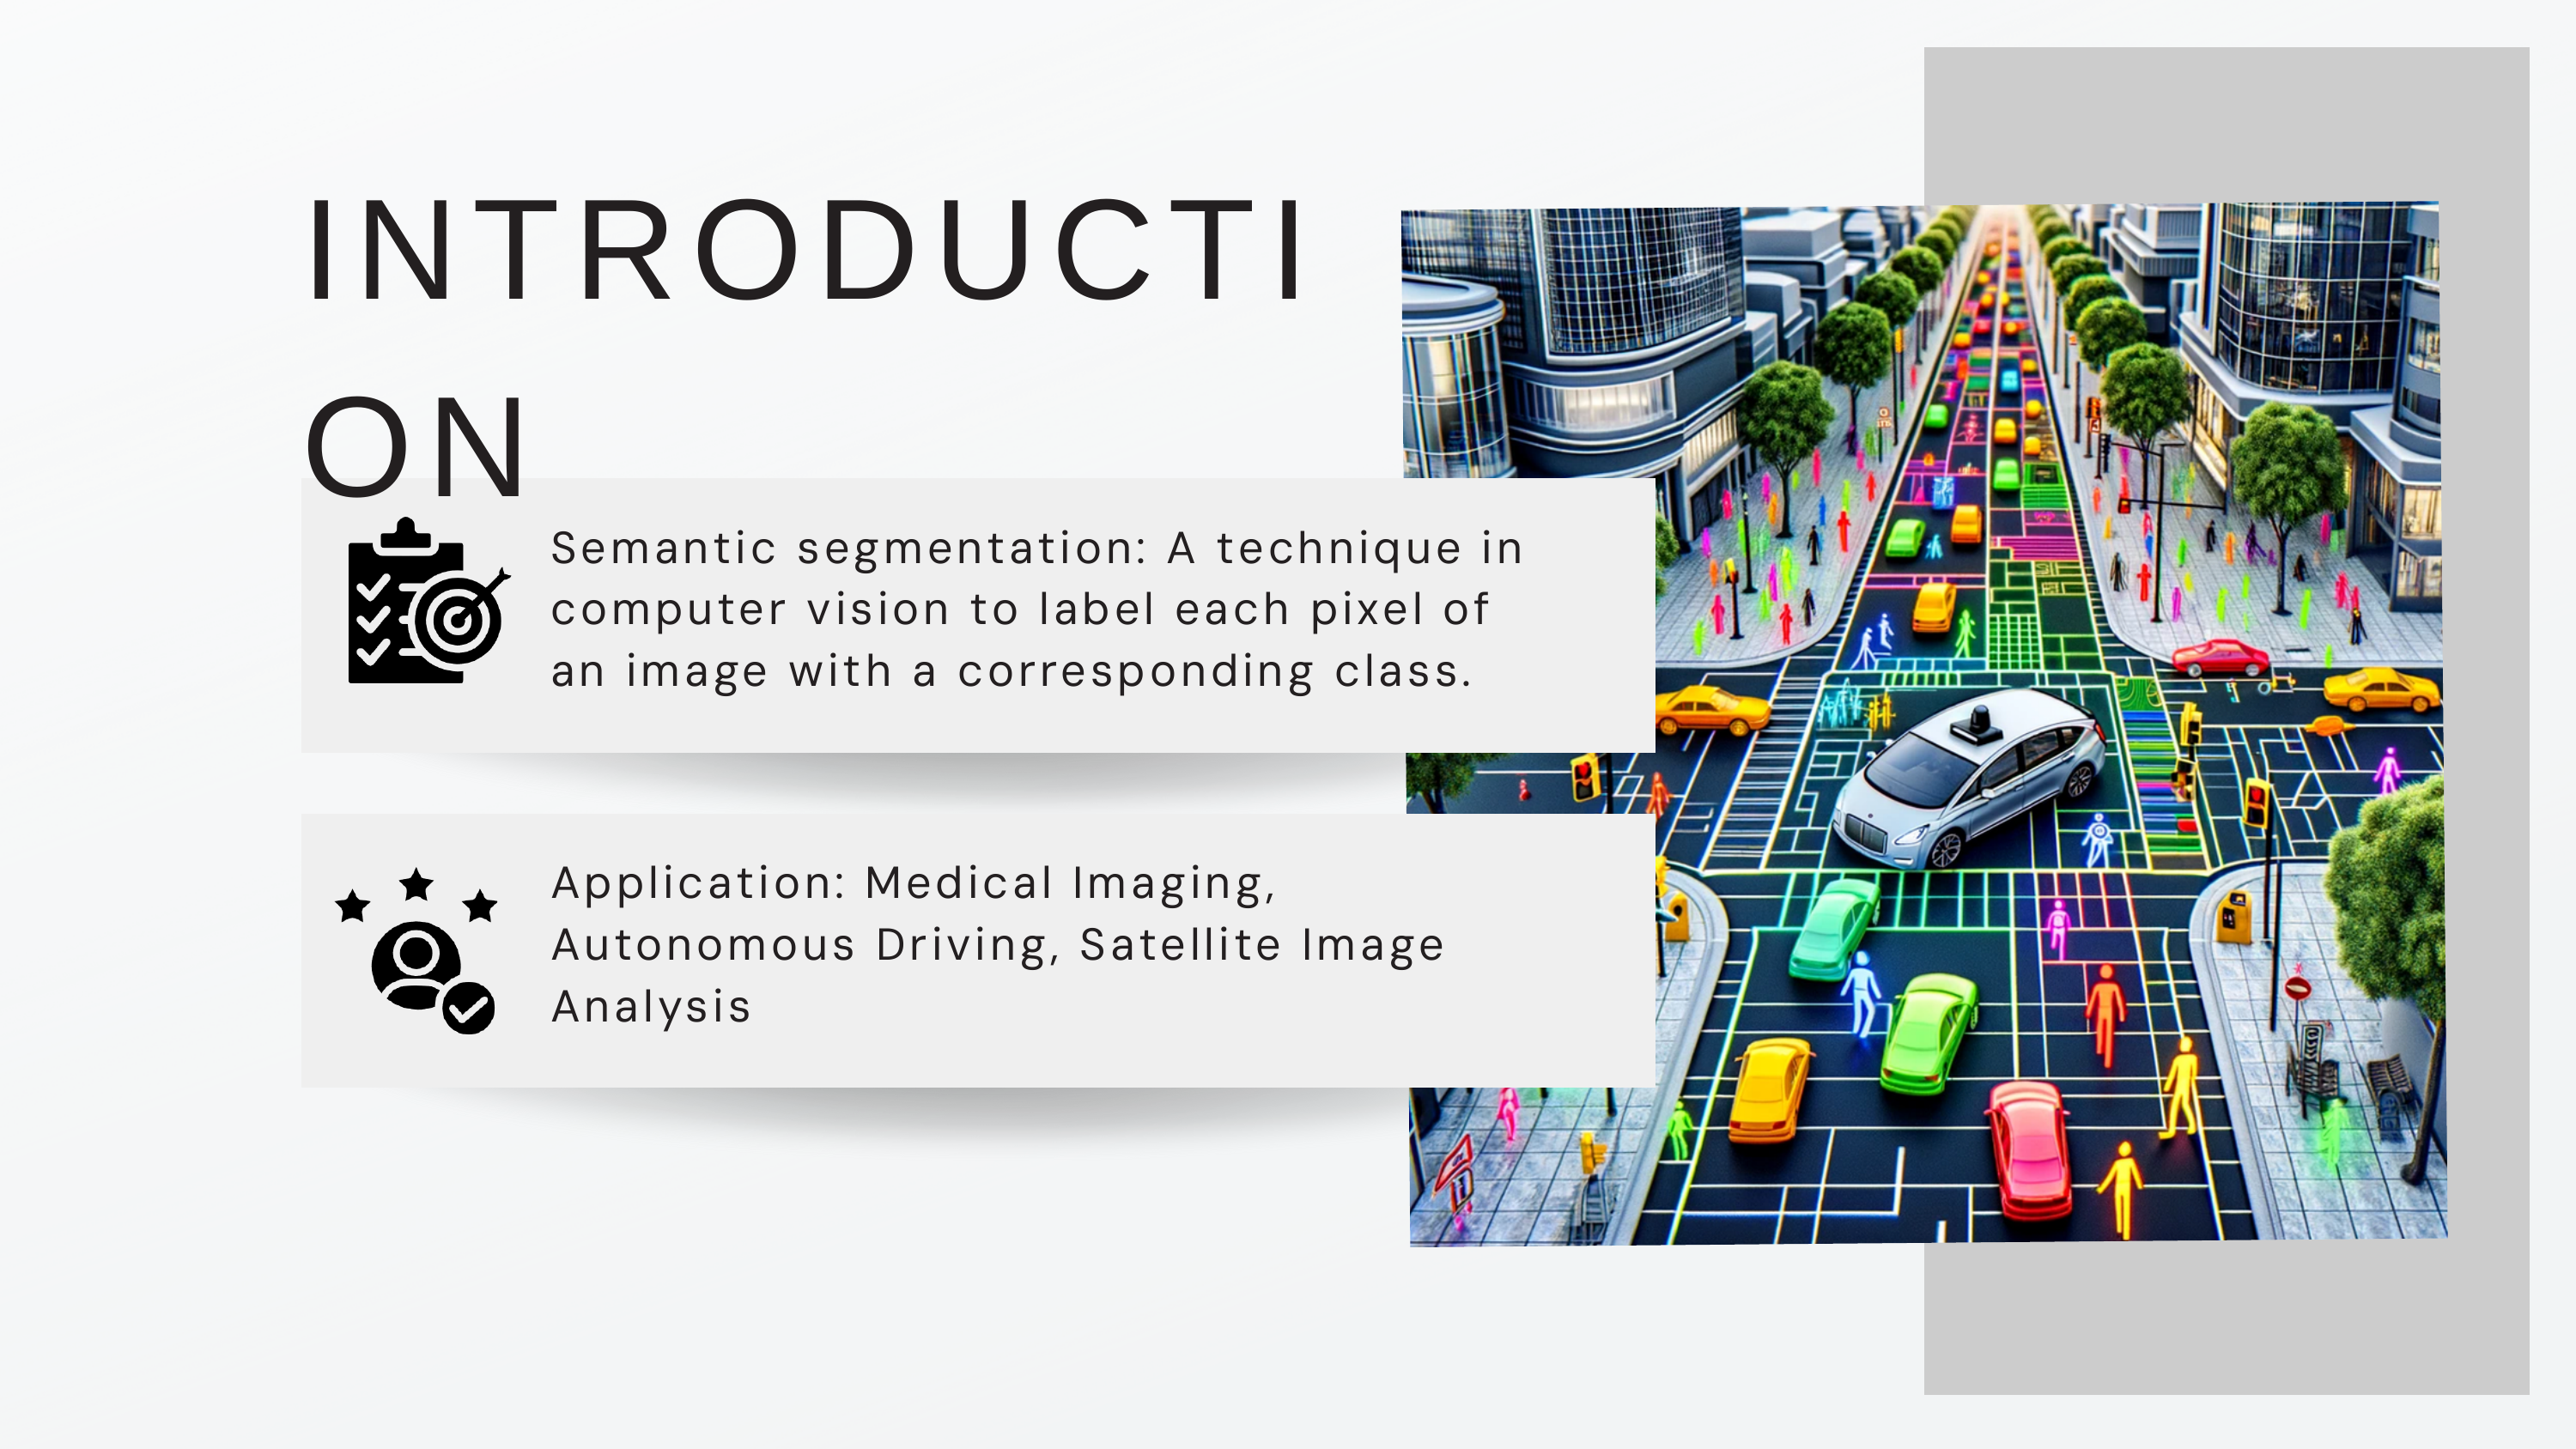

INTRODUCTION

Semantic segmentation: A technique in computer vision to label each pixel of an image with a corresponding class.

Application: Medical Imaging, Autonomous Driving, Satellite Image Analysis